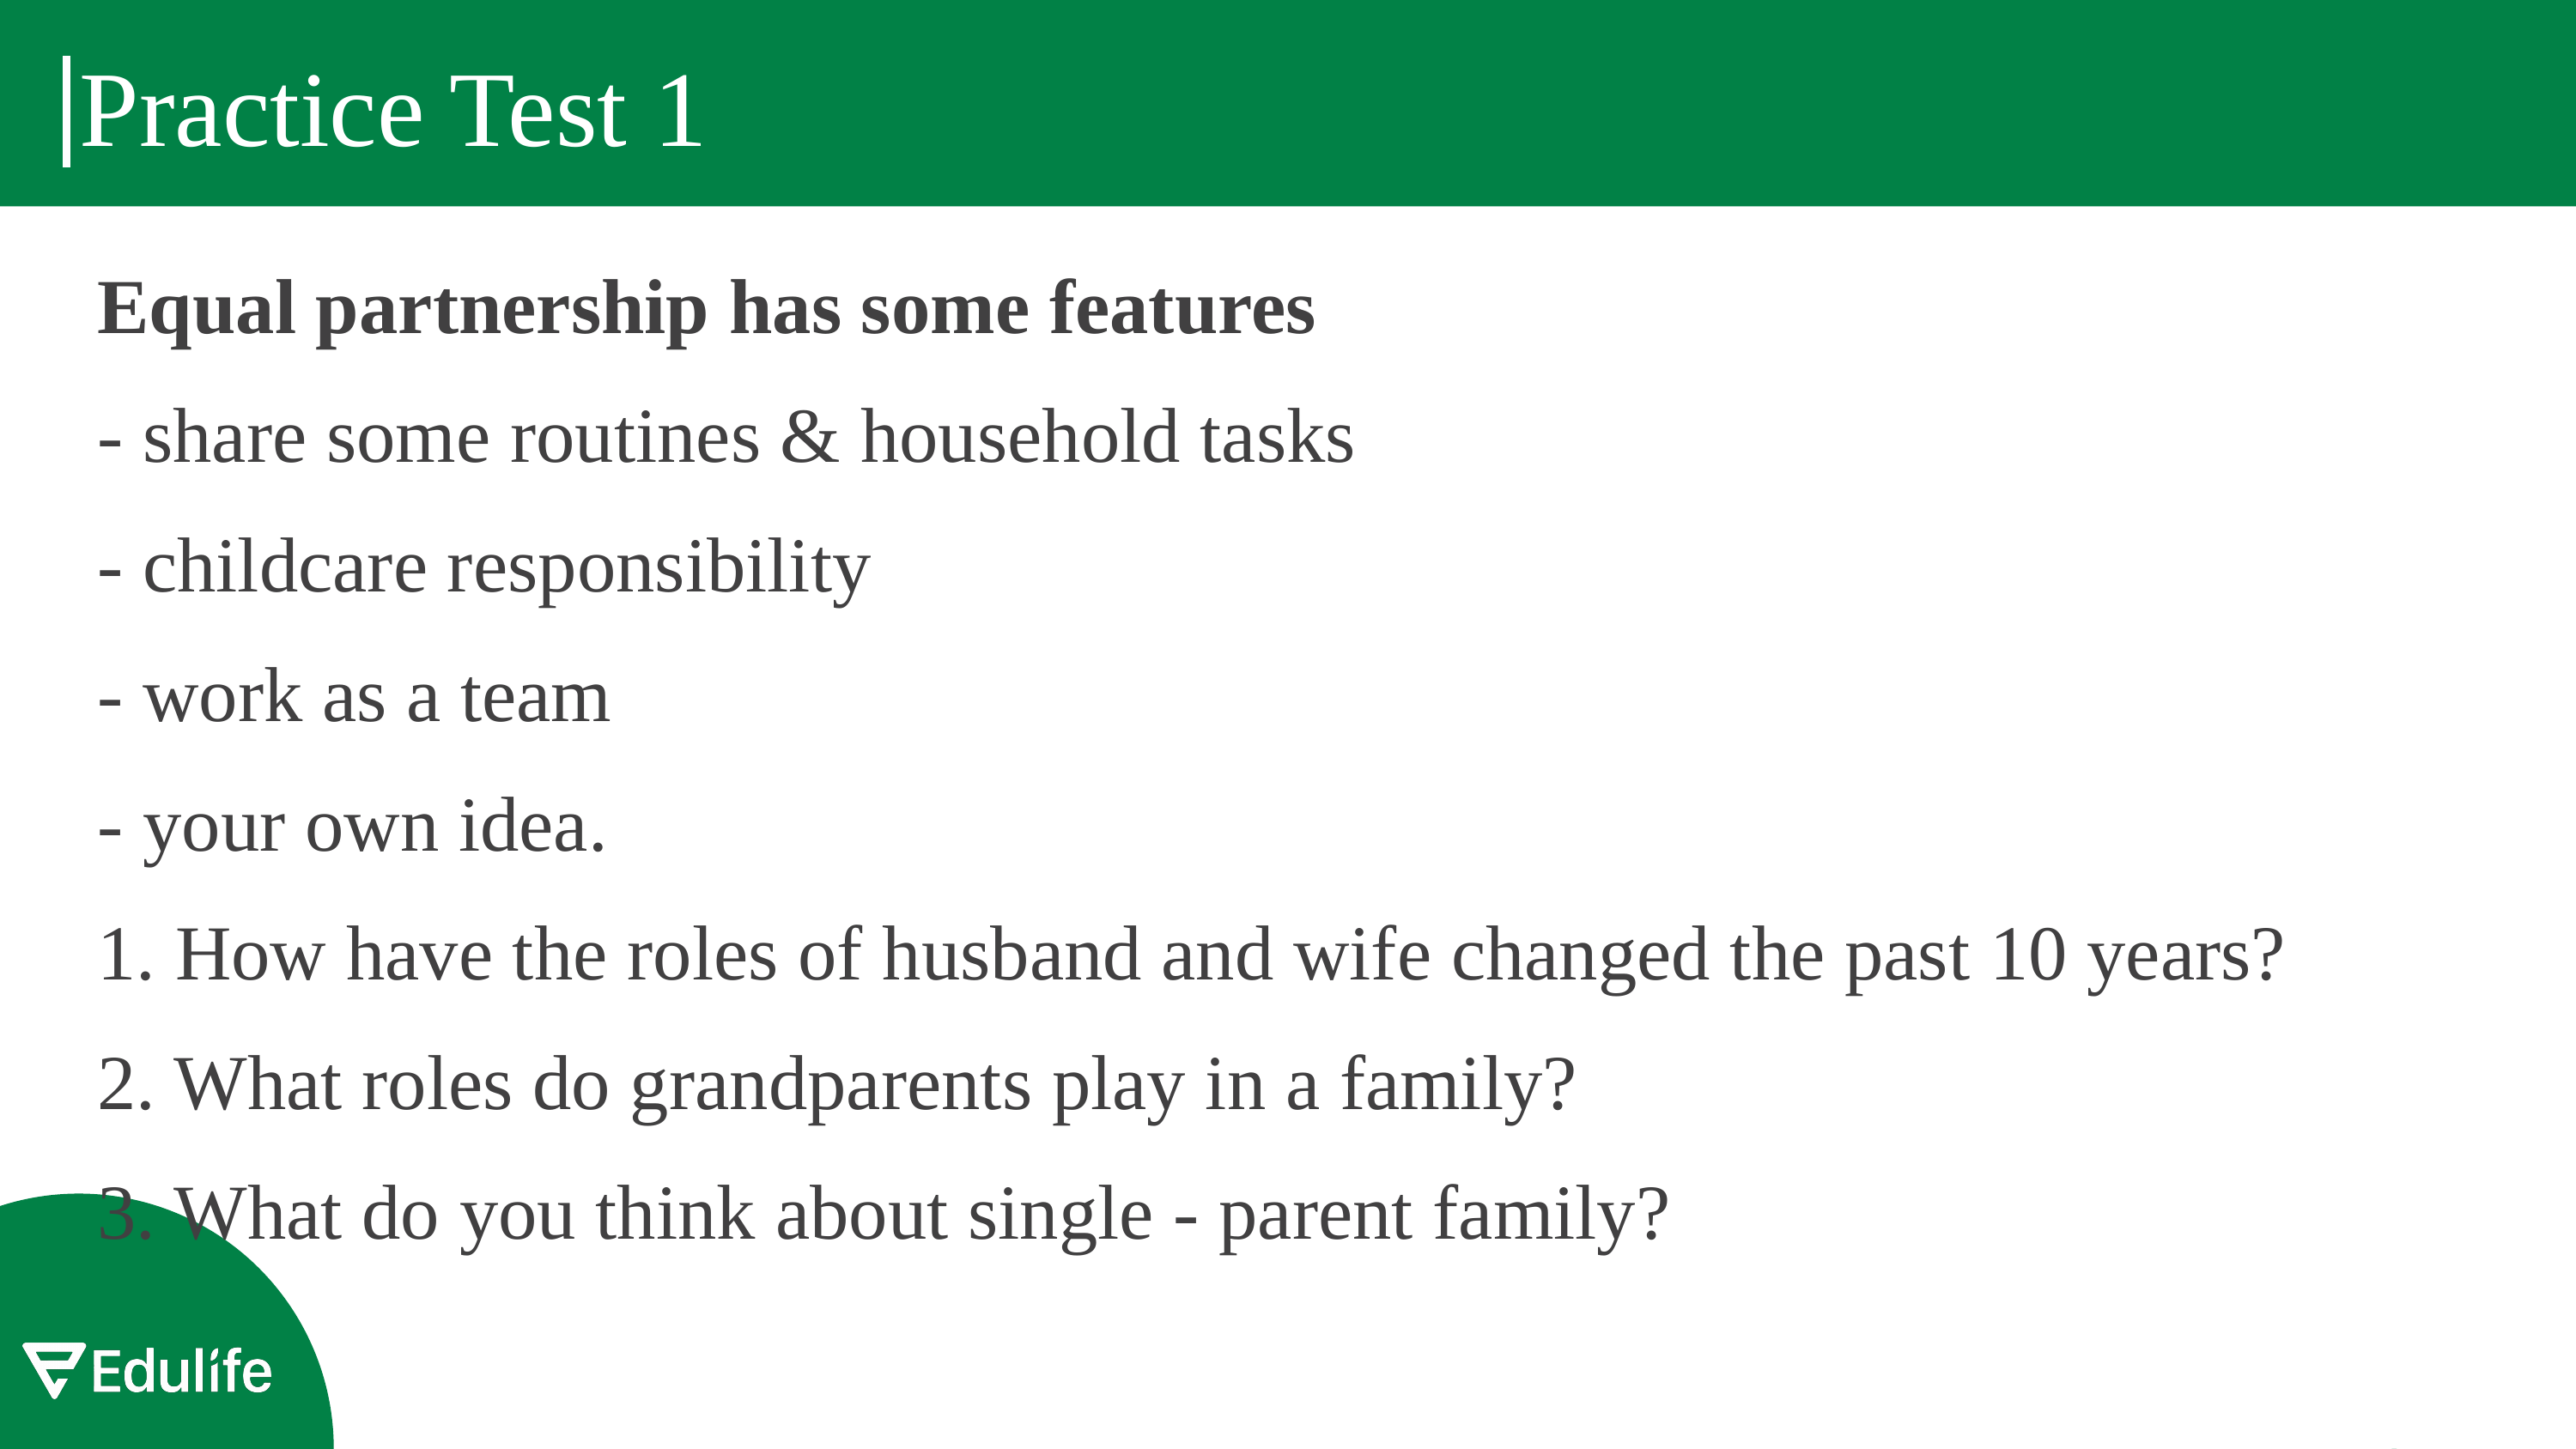

# Practice Test 1
Equal partnership has some features
- share some routines & household tasks
- childcare responsibility
- work as a team
- your own idea.
1. How have the roles of husband and wife changed the past 10 years?
2. What roles do grandparents play in a family?
3. What do you think about single - parent family?